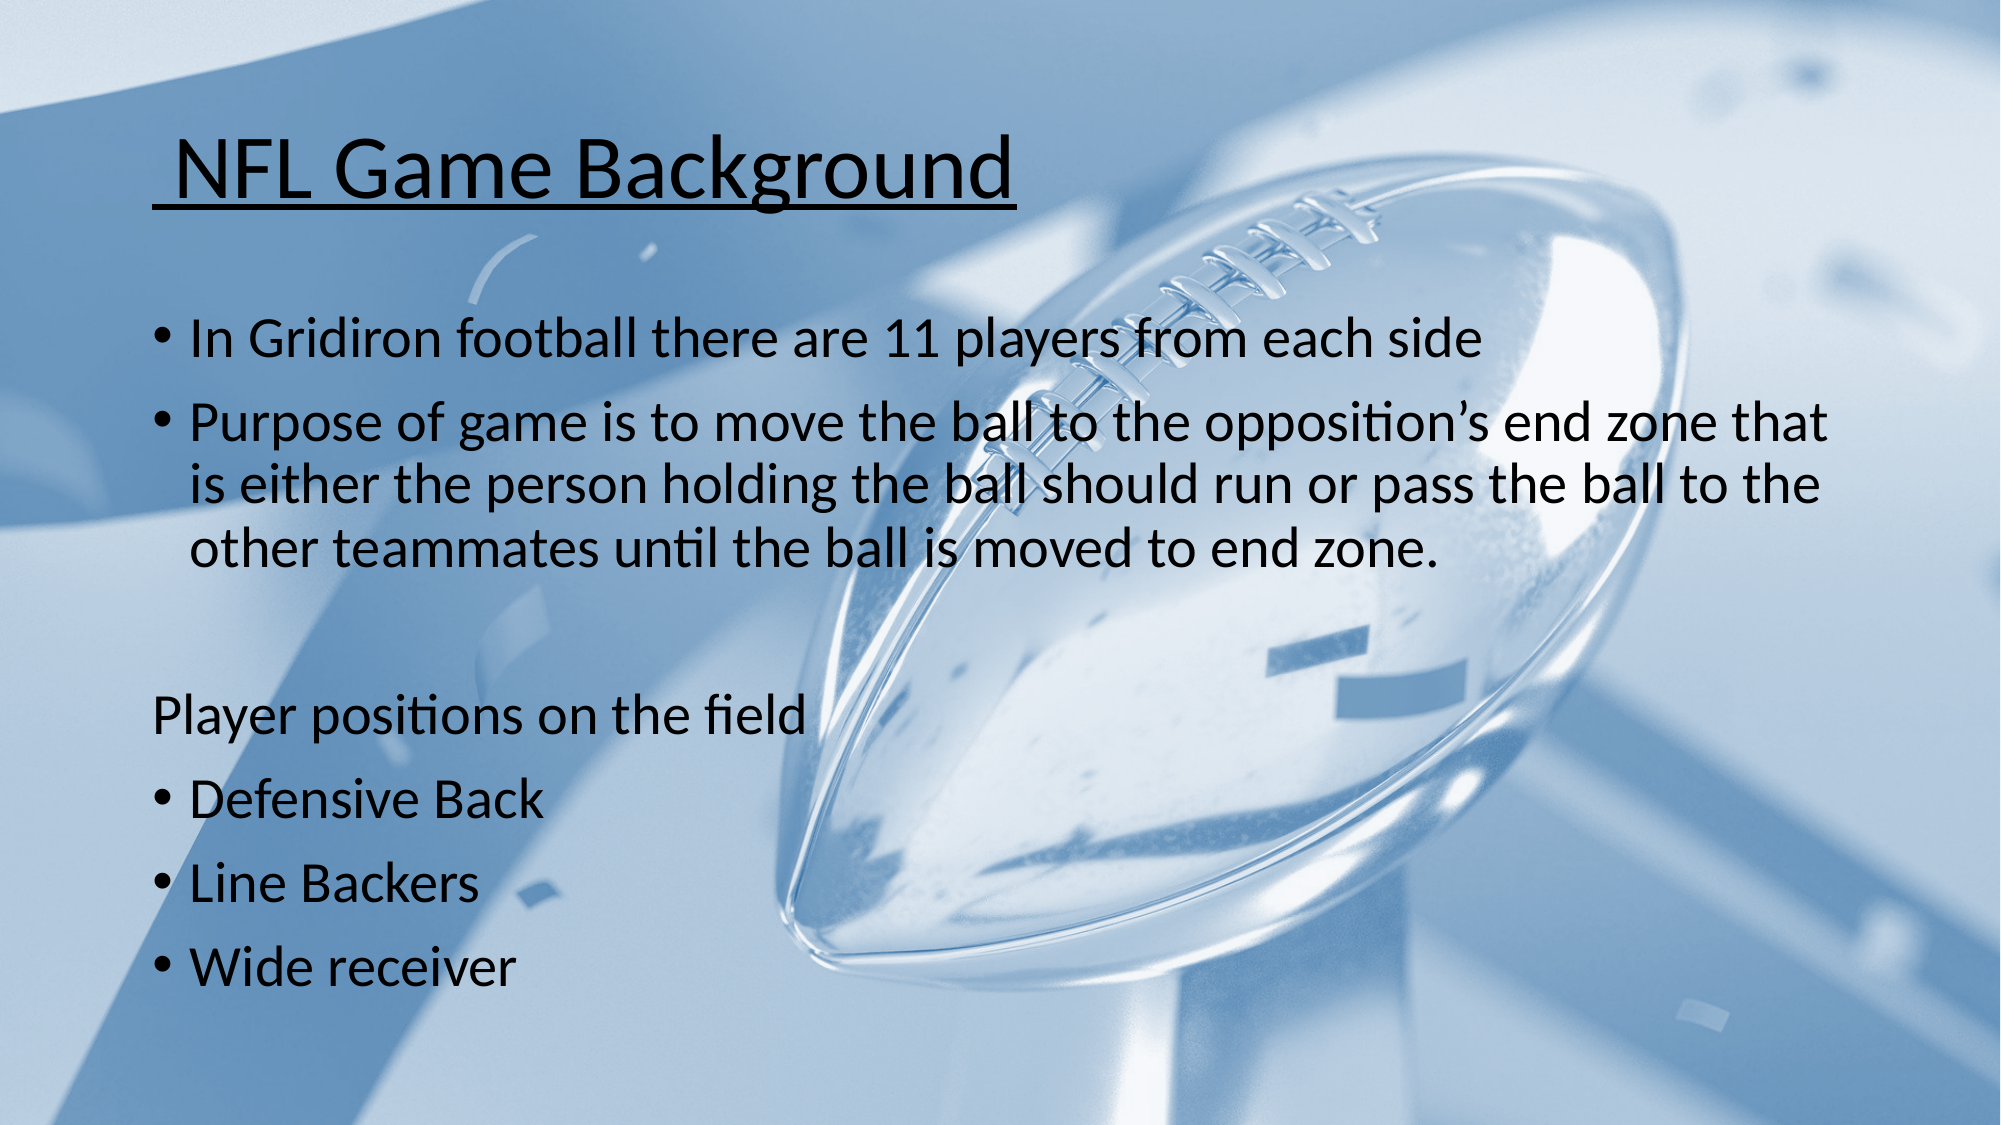

# NFL Game Background
In Gridiron football there are 11 players from each side
Purpose of game is to move the ball to the opposition’s end zone that is either the person holding the ball should run or pass the ball to the other teammates until the ball is moved to end zone.

Player positions on the field
Defensive Back
Line Backers
Wide receiver